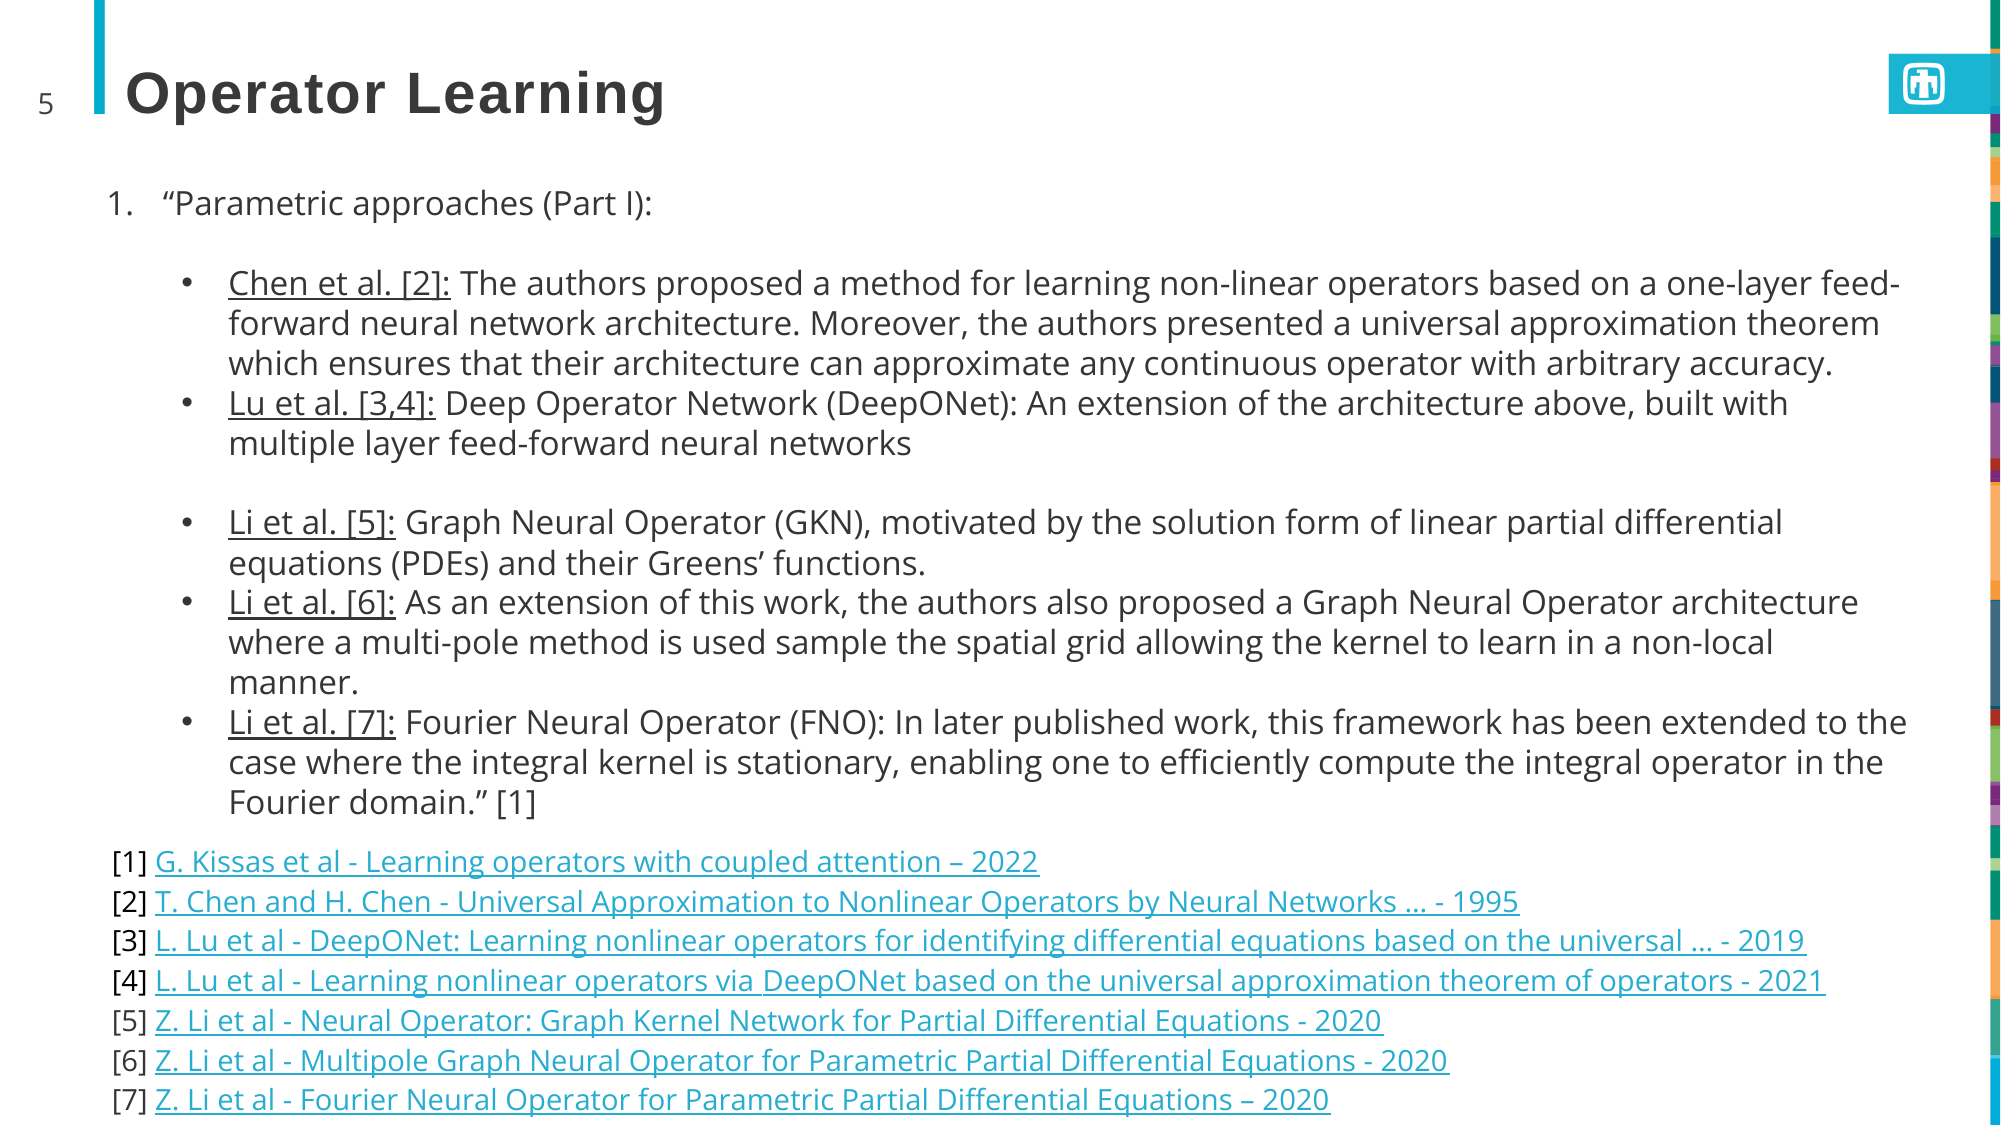

5
# Operator Learning
“Parametric approaches (Part I):

Chen et al. [2]: The authors proposed a method for learning non-linear operators based on a one-layer feed-forward neural network architecture. Moreover, the authors presented a universal approximation theorem which ensures that their architecture can approximate any continuous operator with arbitrary accuracy.
Lu et al. [3,4]: Deep Operator Network (DeepONet): An extension of the architecture above, built with multiple layer feed-forward neural networks

Li et al. [5]: Graph Neural Operator (GKN), motivated by the solution form of linear partial differential equations (PDEs) and their Greens’ functions.
Li et al. [6]: As an extension of this work, the authors also proposed a Graph Neural Operator architecture where a multi-pole method is used sample the spatial grid allowing the kernel to learn in a non-local manner.
Li et al. [7]: Fourier Neural Operator (FNO): In later published work, this framework has been extended to the case where the integral kernel is stationary, enabling one to efficiently compute the integral operator in the Fourier domain.” [1]
[1] G. Kissas et al - Learning operators with coupled attention – 2022
[2] T. Chen and H. Chen - Universal Approximation to Nonlinear Operators by Neural Networks … - 1995
[3] L. Lu et al - DeepONet: Learning nonlinear operators for identifying differential equations based on the universal … - 2019
[4] L. Lu et al - Learning nonlinear operators via DeepONet based on the universal approximation theorem of operators - 2021
[5] Z. Li et al - Neural Operator: Graph Kernel Network for Partial Differential Equations - 2020
[6] Z. Li et al - Multipole Graph Neural Operator for Parametric Partial Differential Equations - 2020
[7] Z. Li et al - Fourier Neural Operator for Parametric Partial Differential Equations – 2020